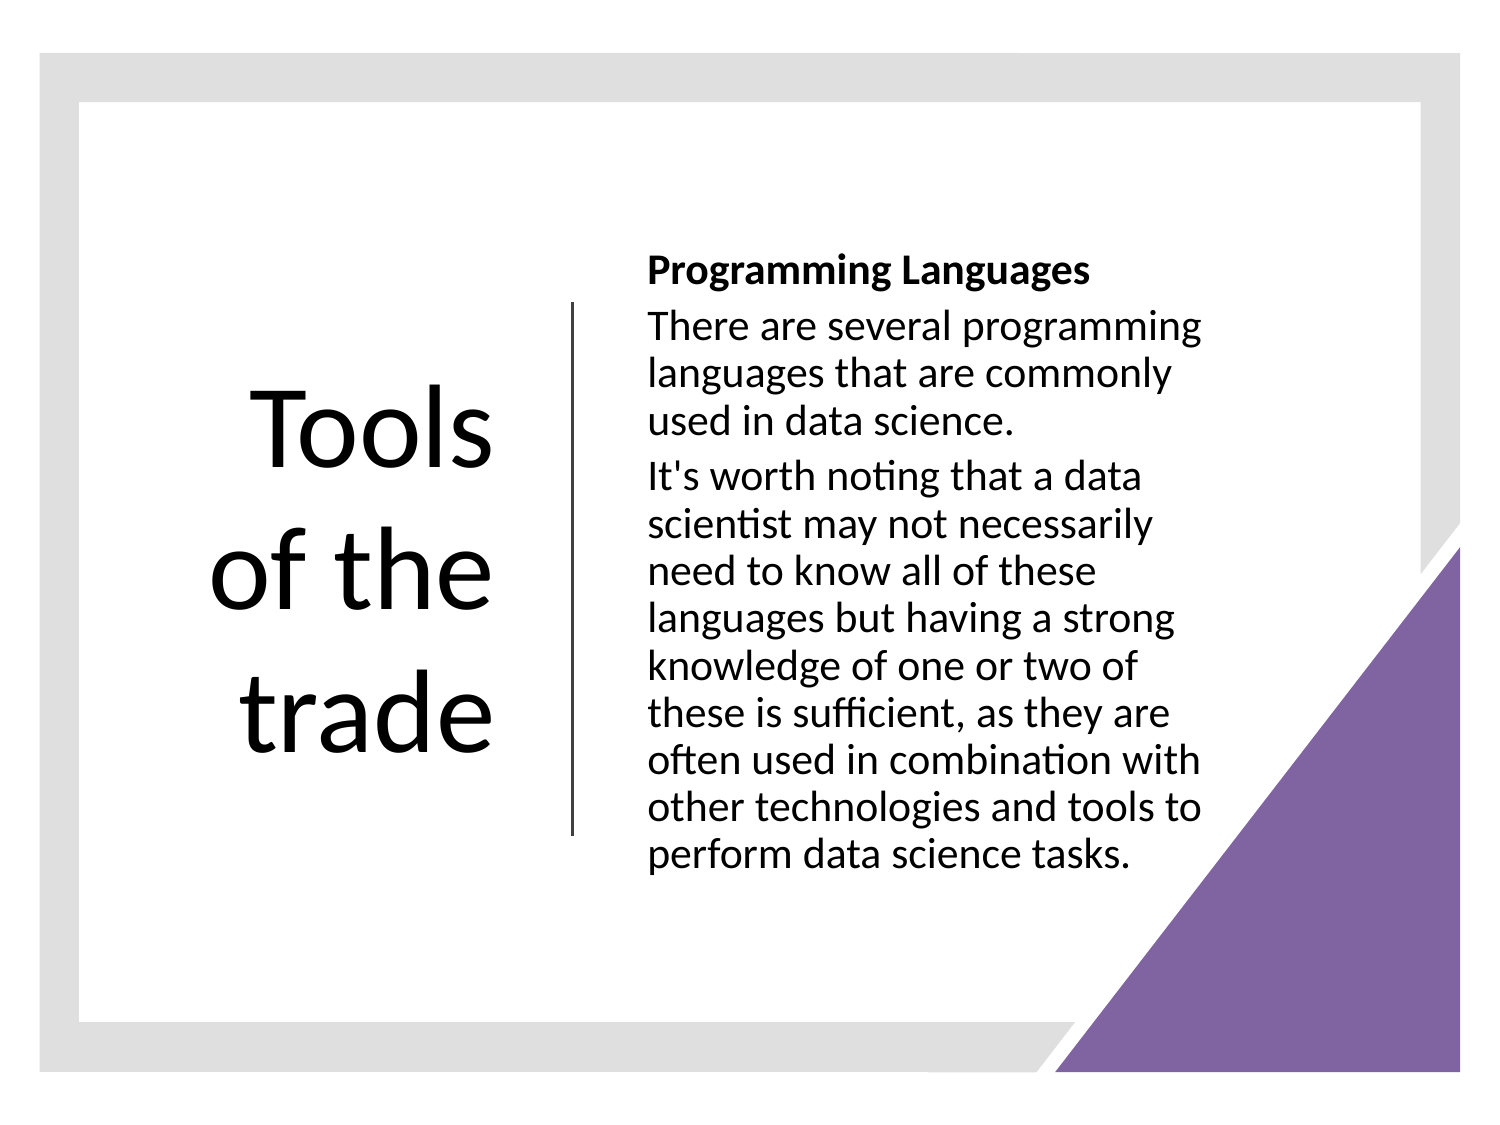

# Tools of the trade
Programming Languages
There are several programming languages that are commonly used in data science.
It's worth noting that a data scientist may not necessarily need to know all of these languages but having a strong knowledge of one or two of these is sufficient, as they are often used in combination with other technologies and tools to perform data science tasks.